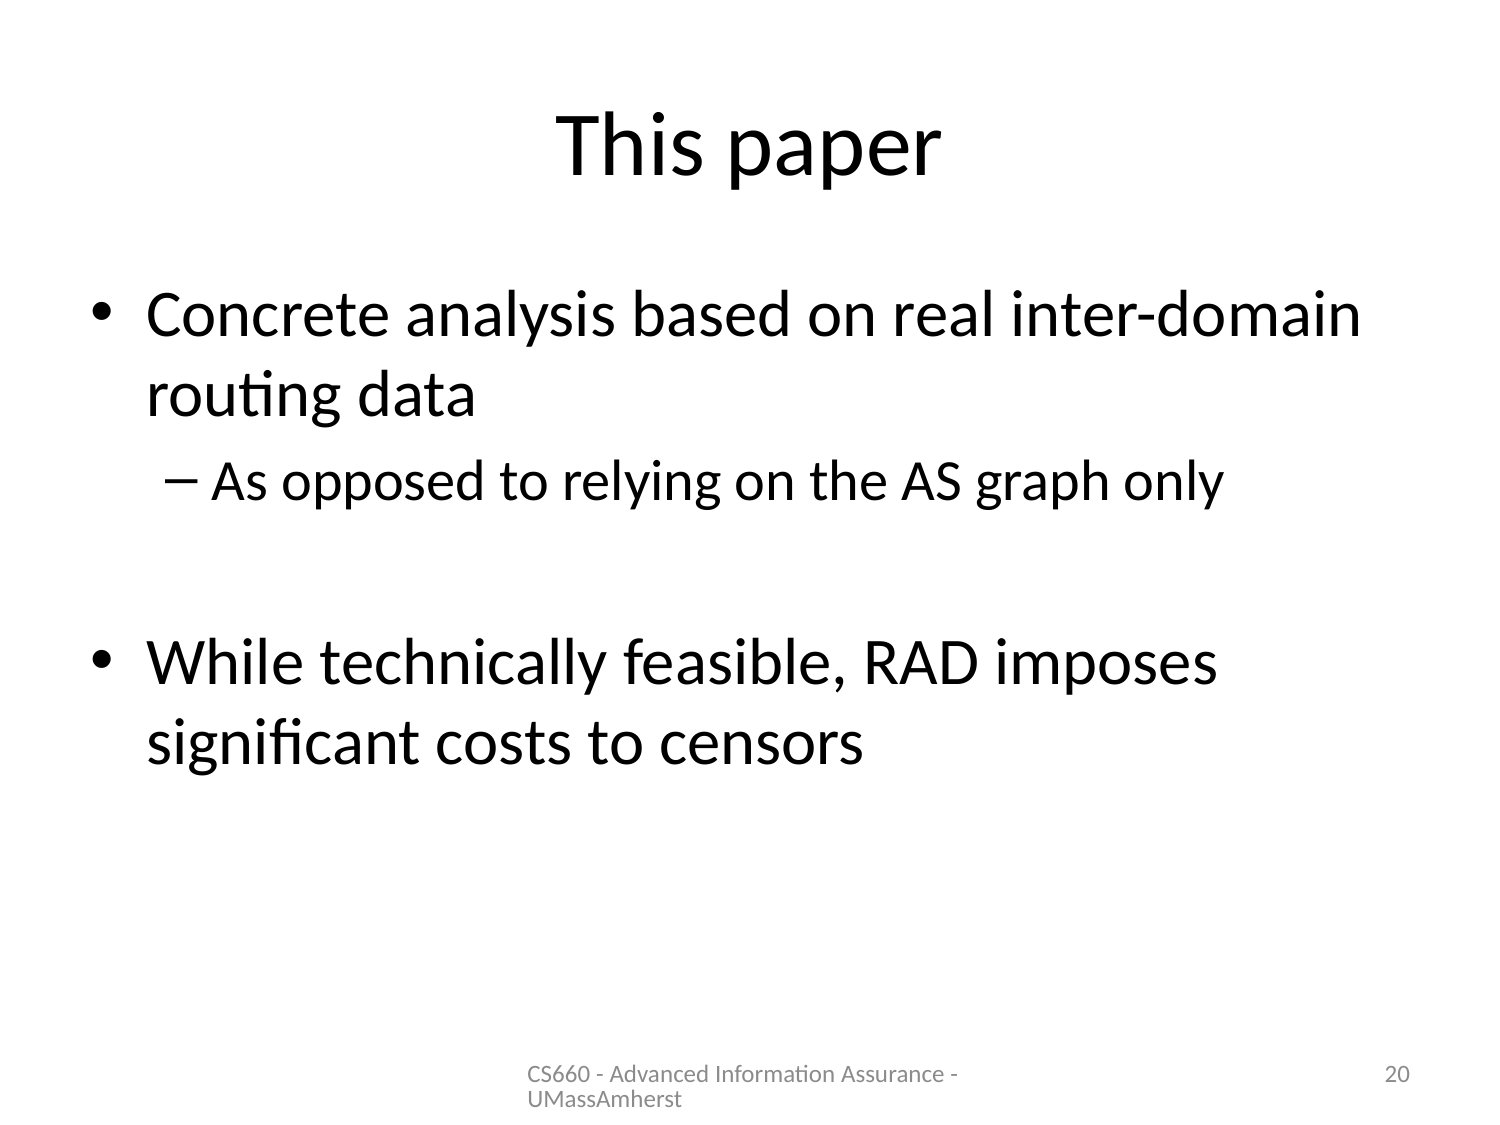

# This paper
Concrete analysis based on real inter-domain routing data
As opposed to relying on the AS graph only

While technically feasible, RAD imposes significant costs to censors
CS660 - Advanced Information Assurance - UMassAmherst
20